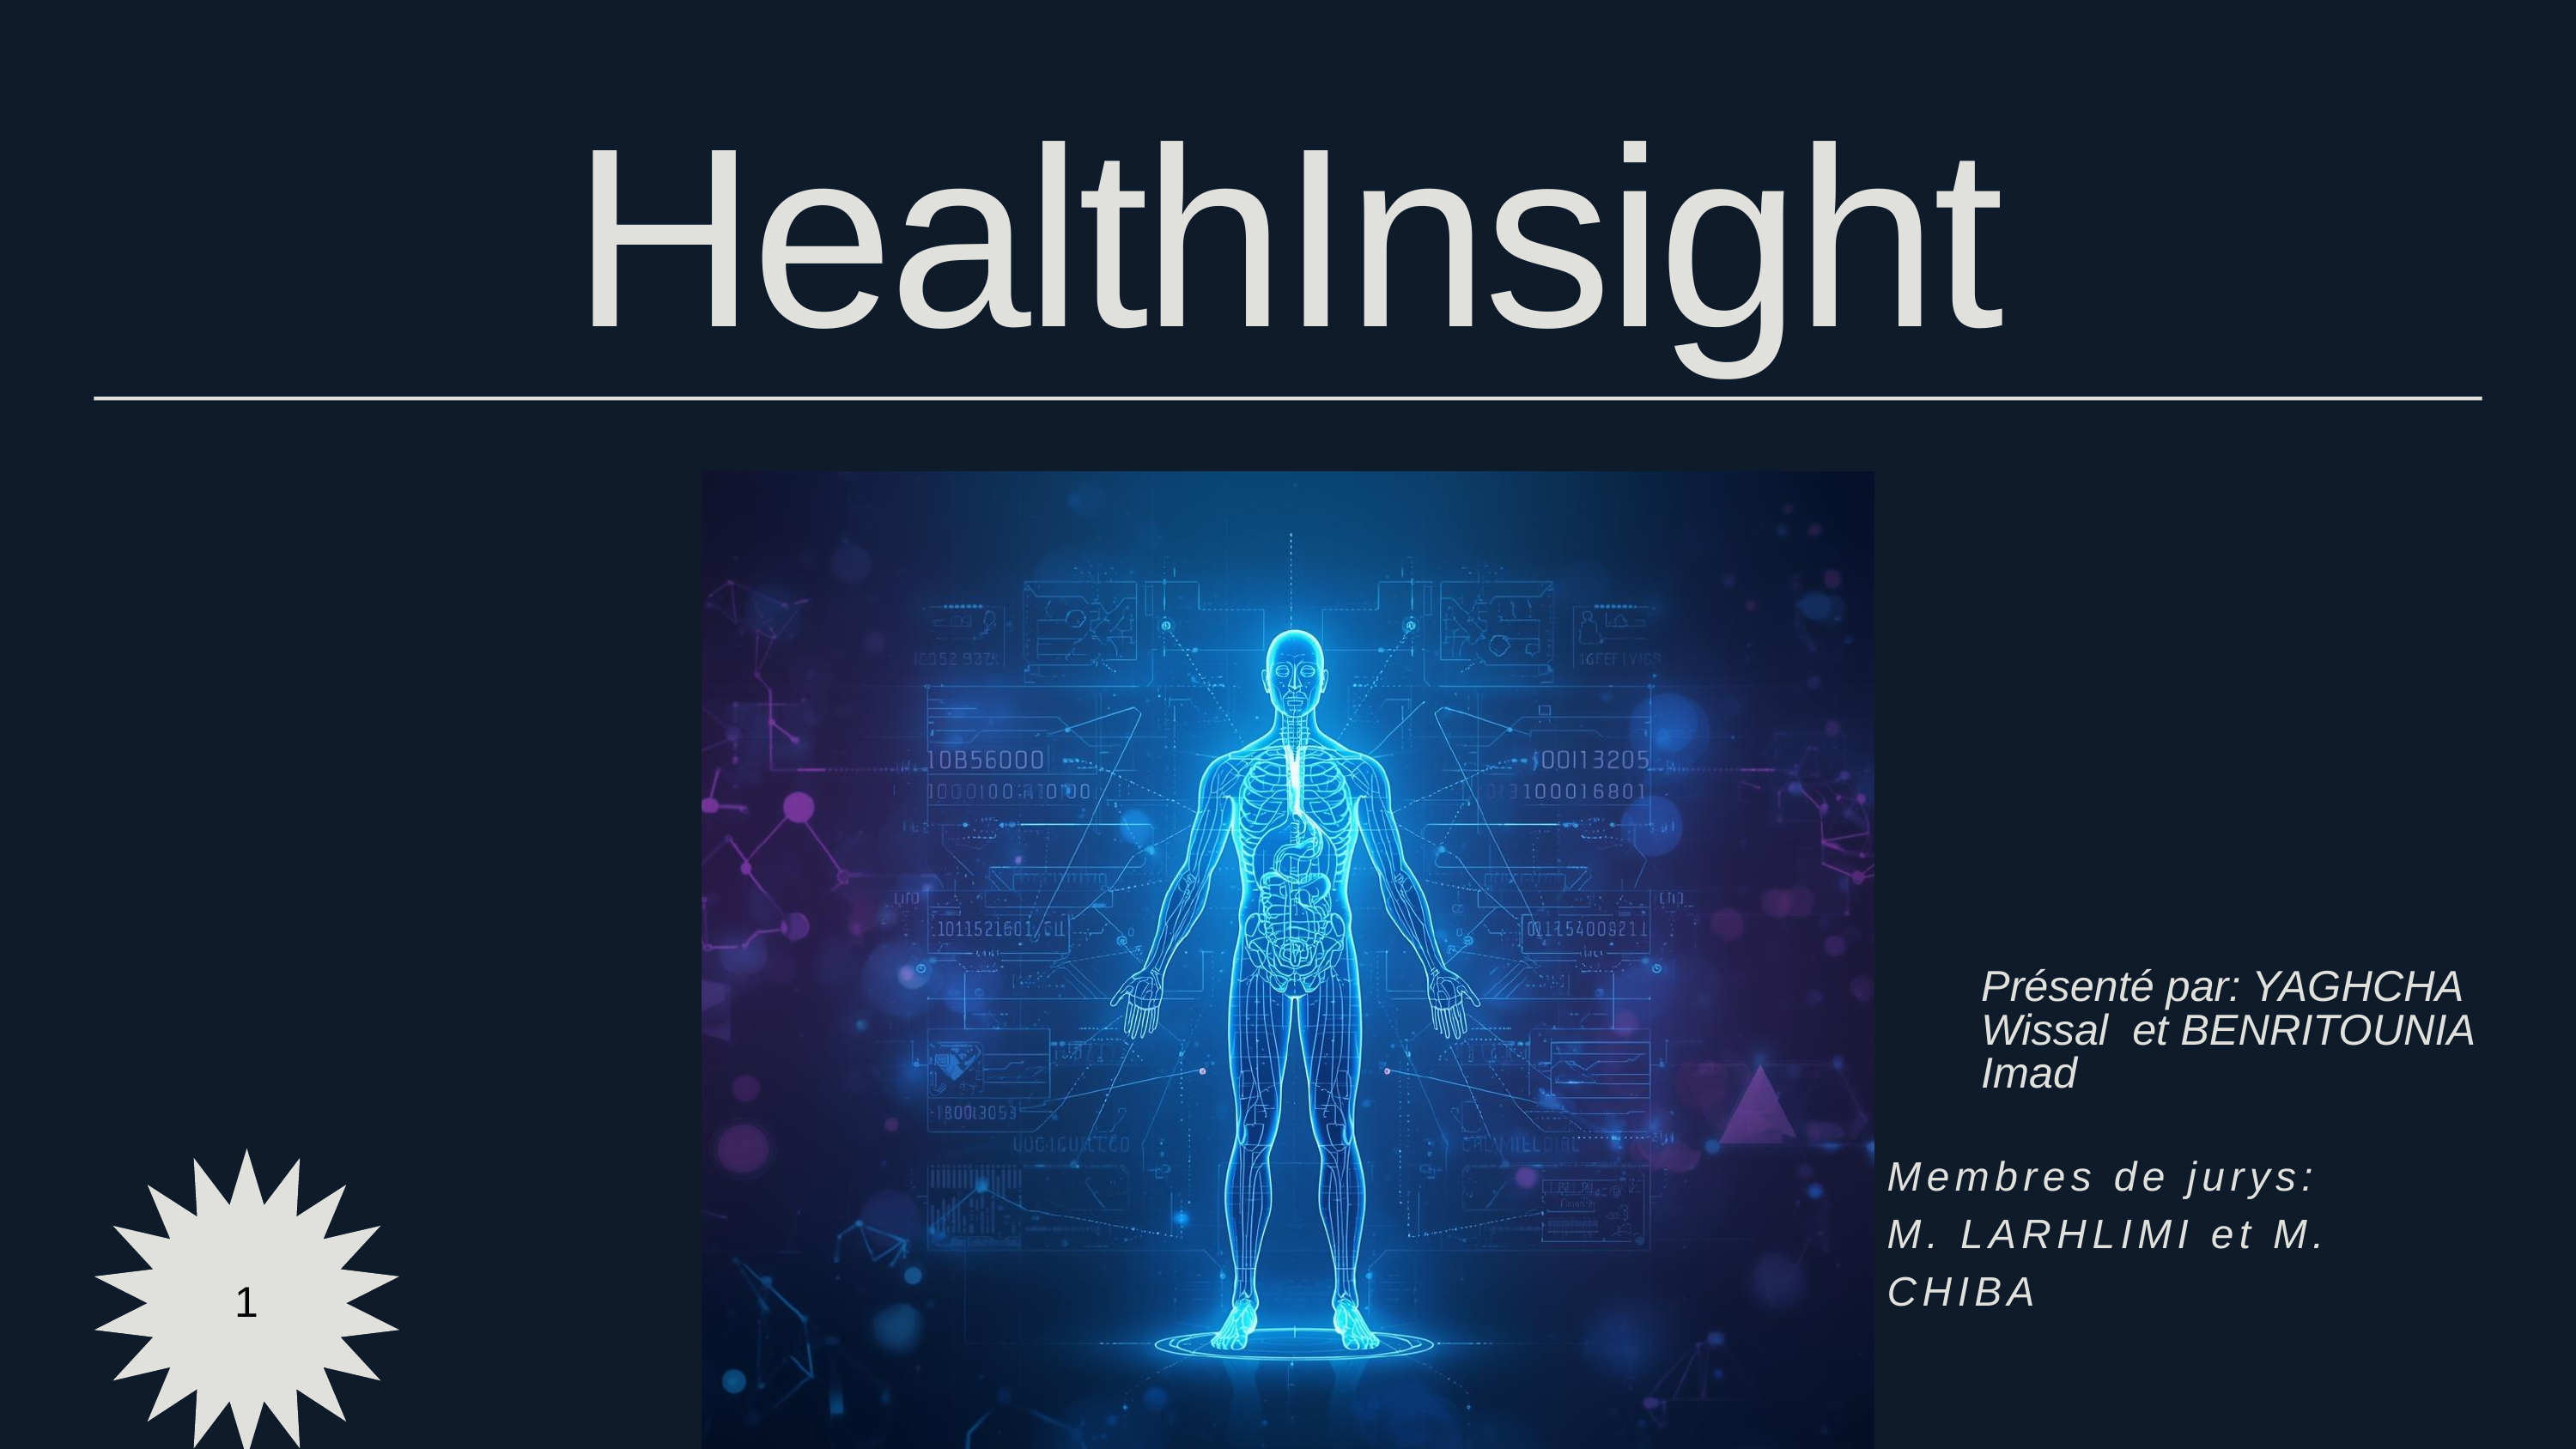

HealthInsight

Présenté par: YAGHCHA Wissal  et BENRITOUNIA Imad
Membres de jurys:
M. LARHLIMI et M. CHIBA

1